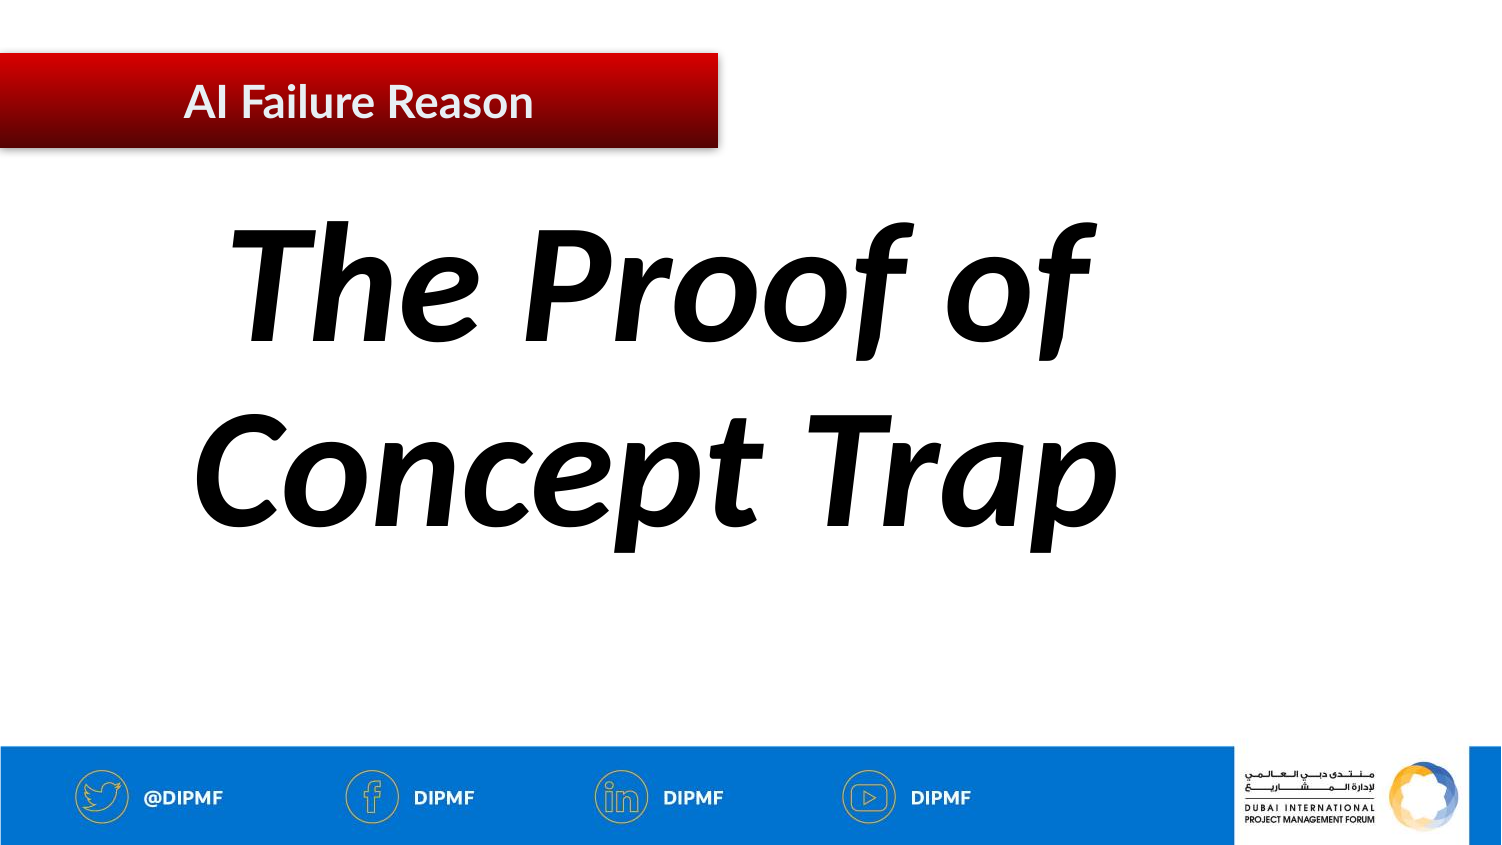

AI Failure Reason
The Proof of Concept Trap